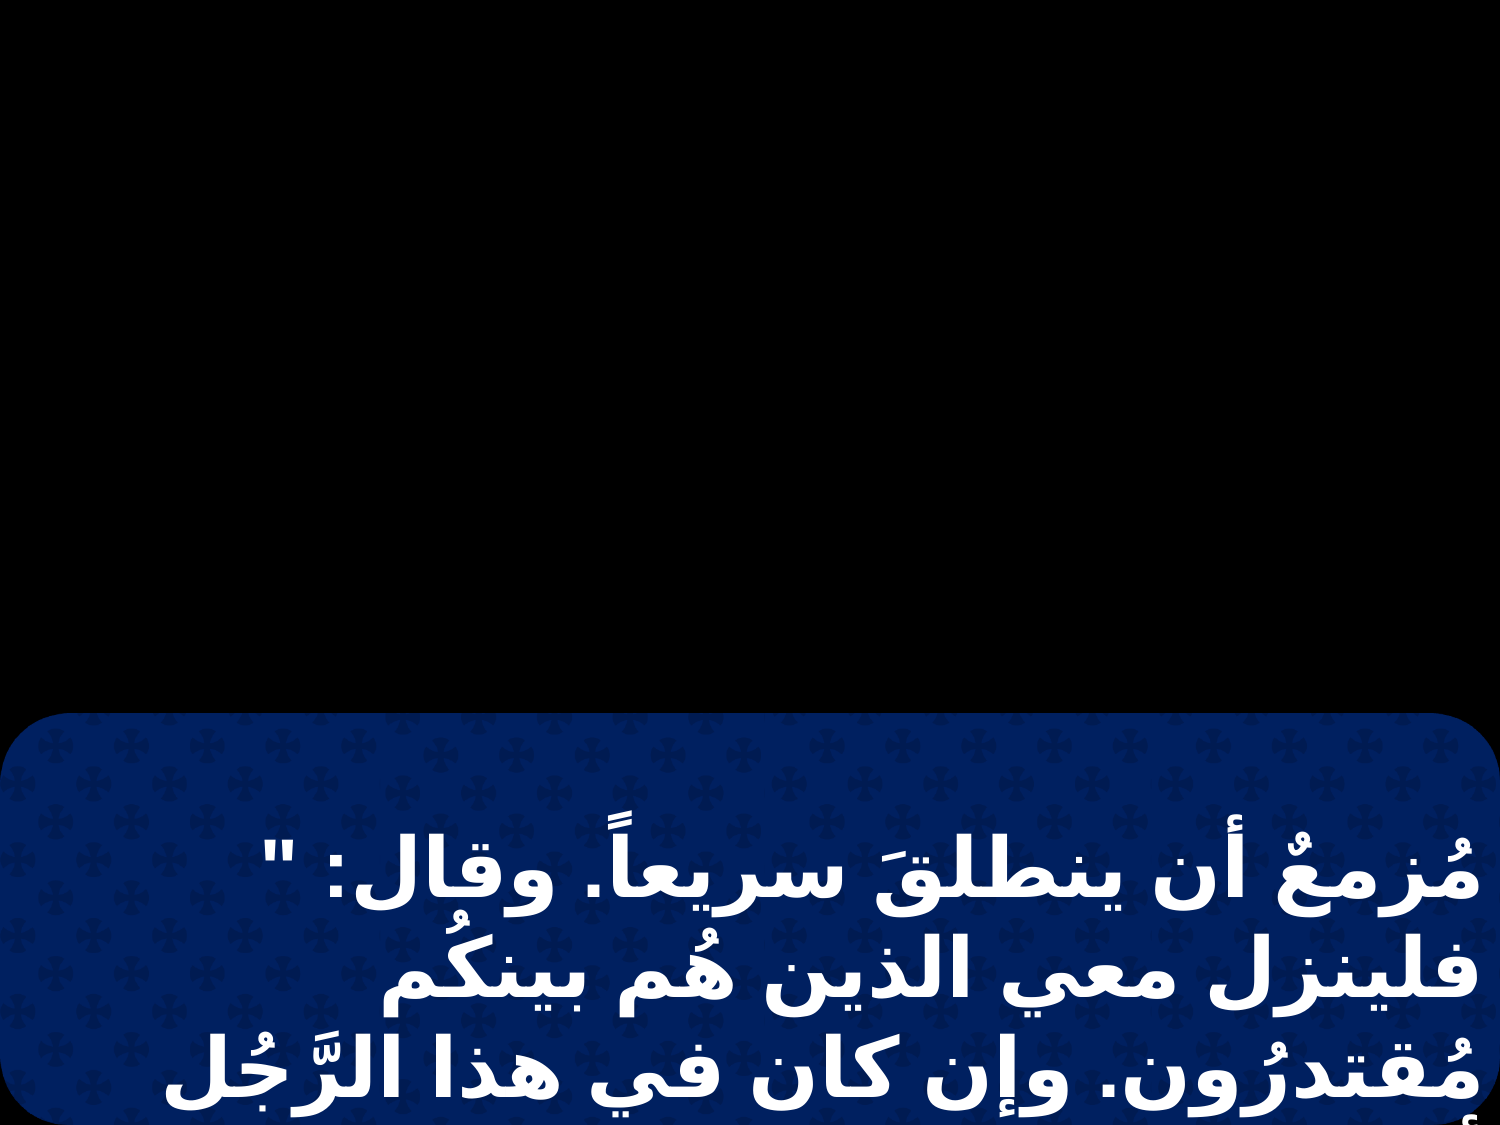

مُزمعٌ أن ينطلقَ سريعاً. وقال: " فلينزل معي الذين هُم بينكُم مُقتدرُون. وإن كان في هذا الرَّجُل أمر رديء